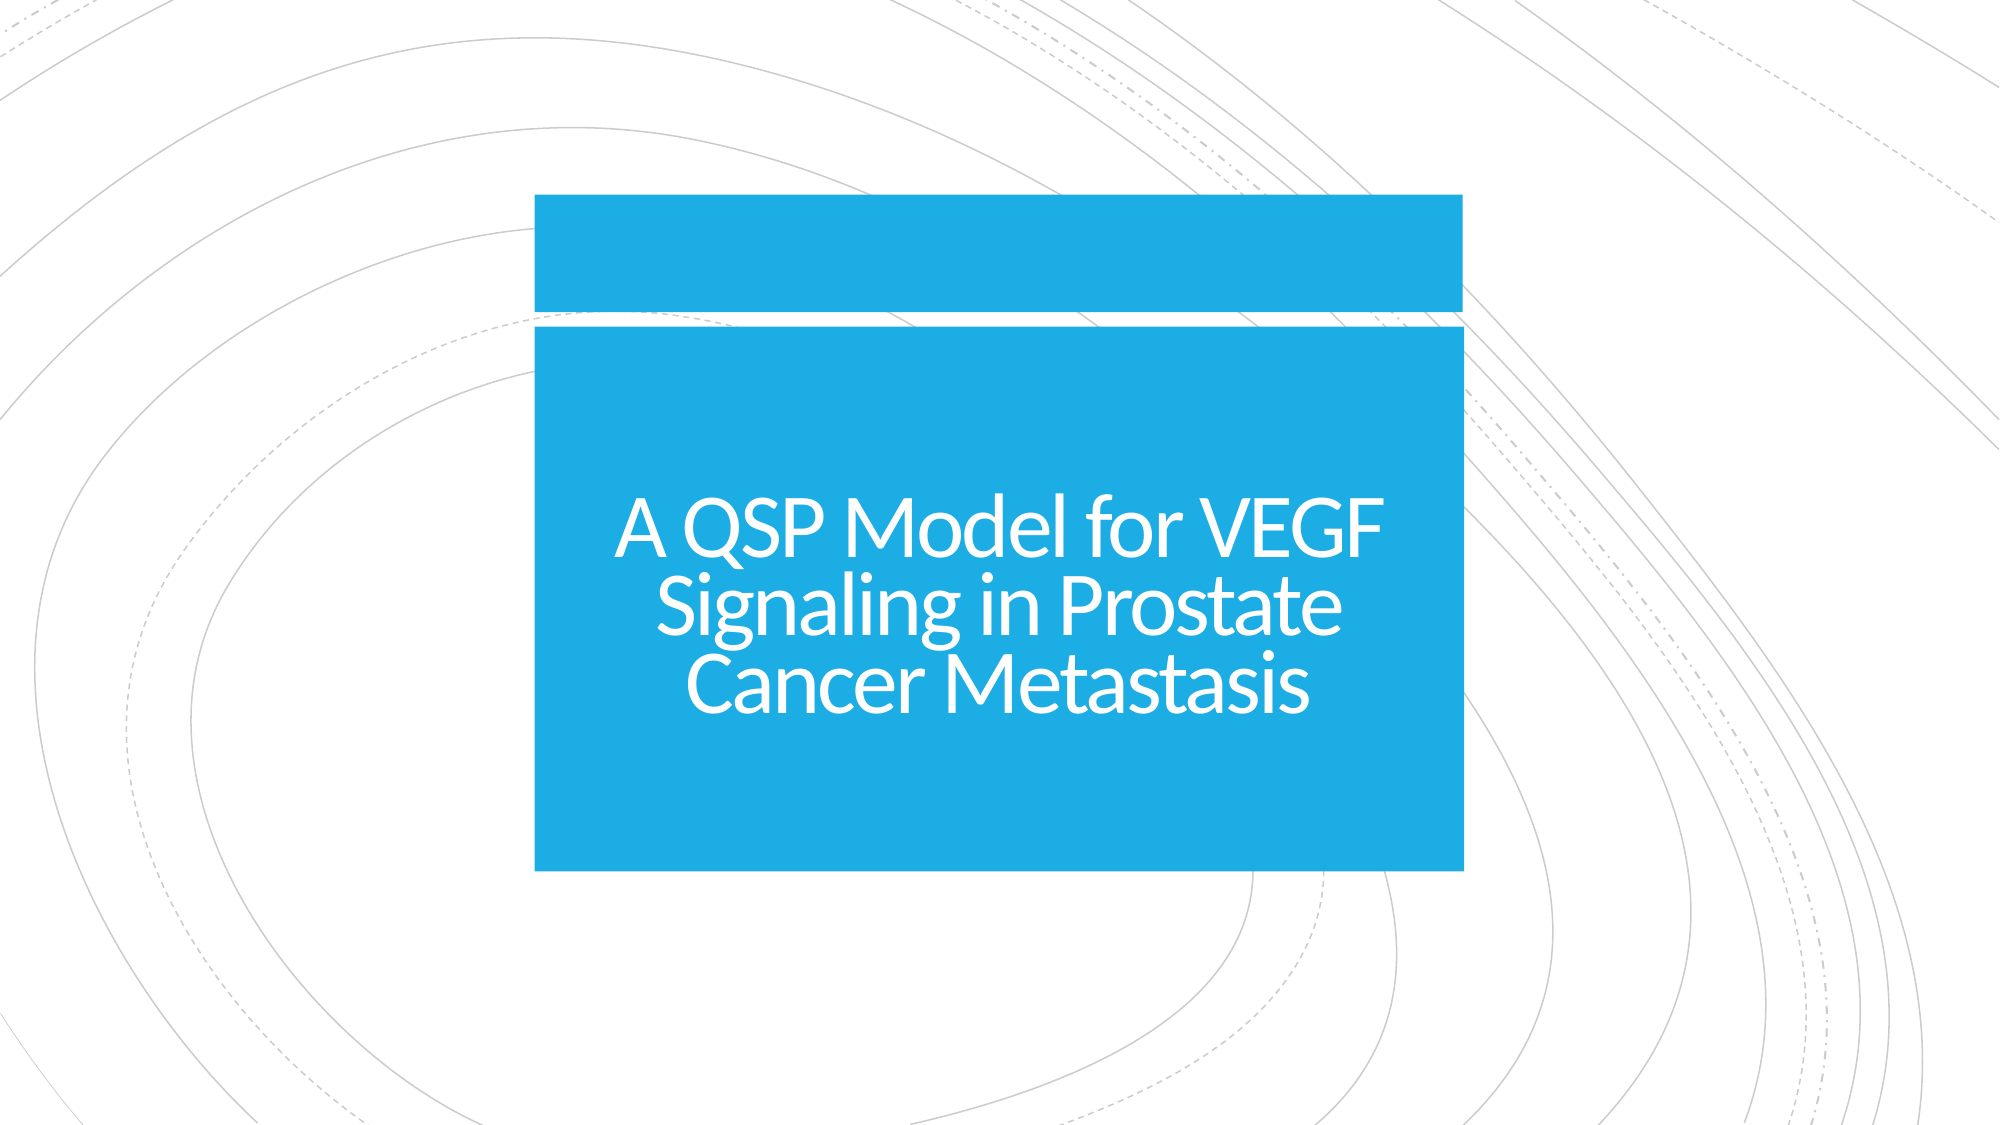

# A QSP Model for VEGF Signaling in Prostate Cancer Metastasis